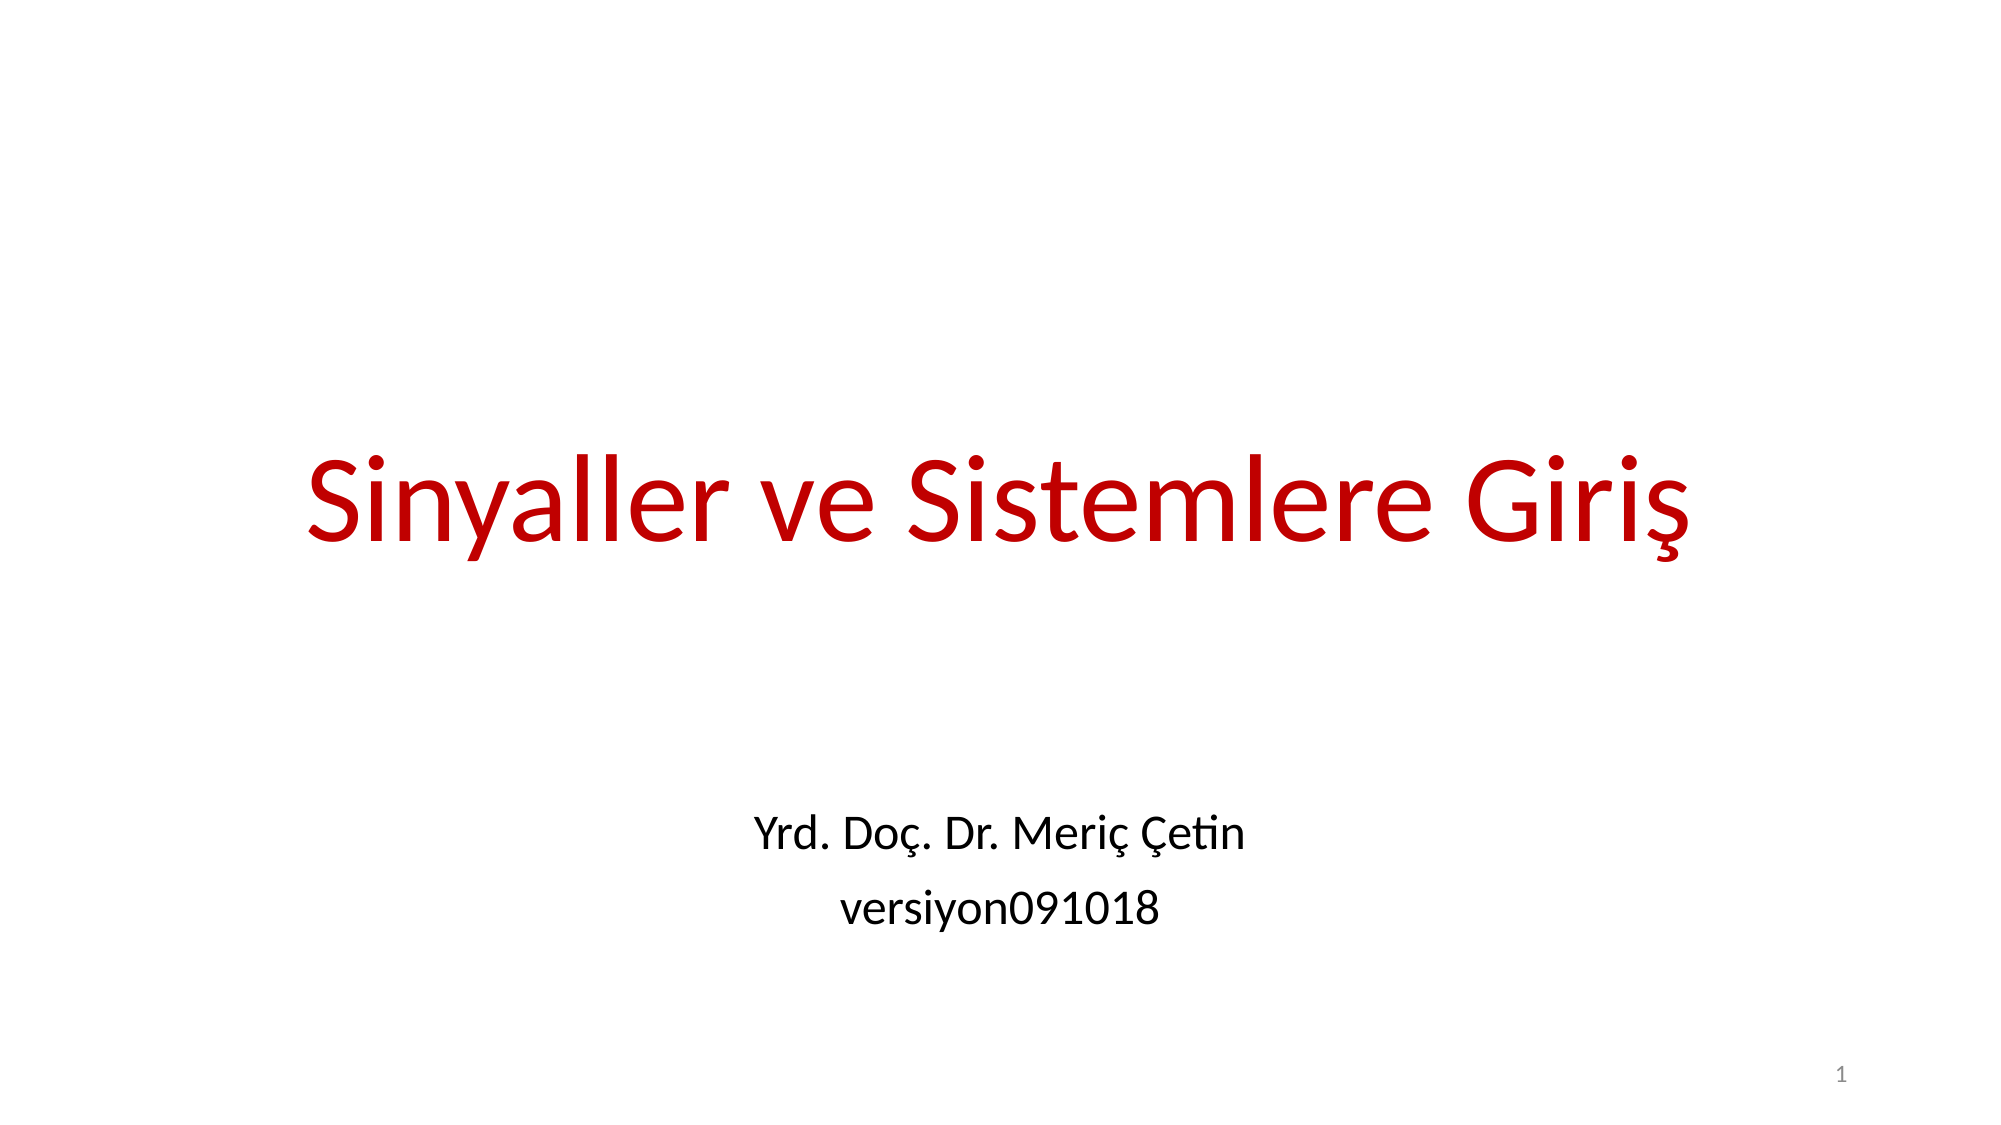

# Sinyaller ve Sistemlere Giriş
Yrd. Doç. Dr. Meriç Çetin
versiyon091018
1